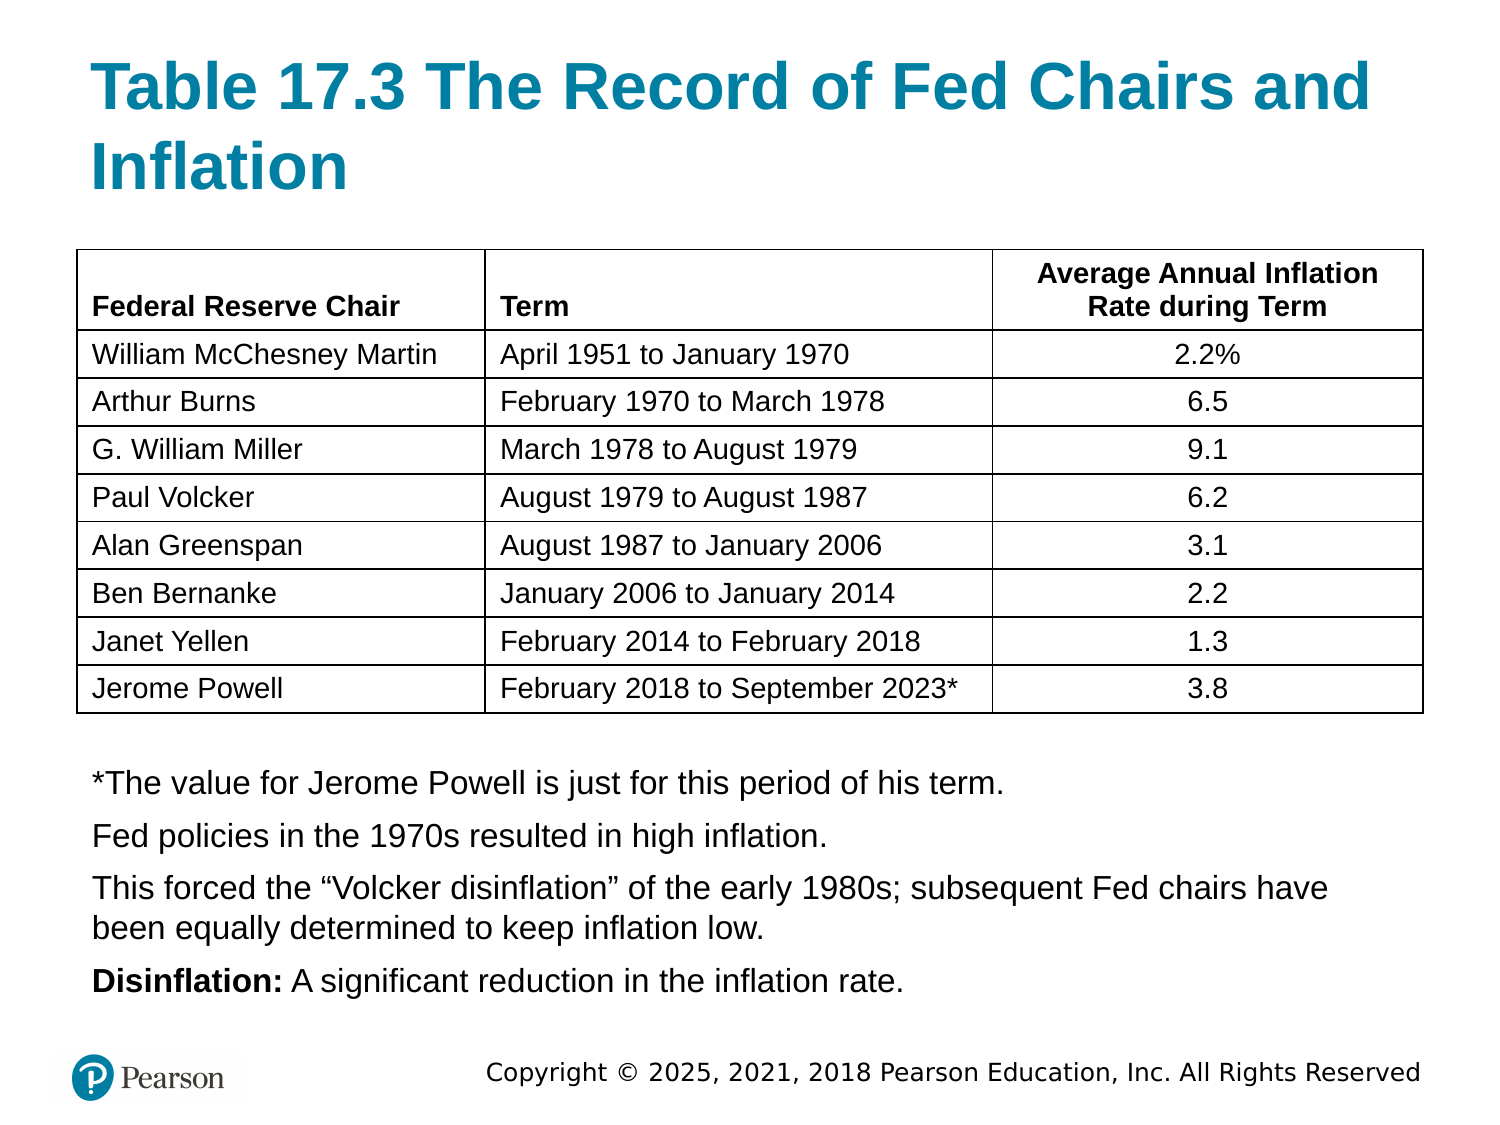

# Table 17.3 The Record of Fed Chairs and Inflation
| Federal Reserve Chair | Term | Average Annual Inflation Rate during Term |
| --- | --- | --- |
| William McChesney Martin | April 1951 to January 1970 | 2.2% |
| Arthur Burns | February 1970 to March 1978 | 6.5 |
| G. William Miller | March 1978 to August 1979 | 9.1 |
| Paul Volcker | August 1979 to August 1987 | 6.2 |
| Alan Greenspan | August 1987 to January 2006 | 3.1 |
| Ben Bernanke | January 2006 to January 2014 | 2.2 |
| Janet Yellen | February 2014 to February 2018 | 1.3 |
| Jerome Powell | February 2018 to September 2023\* | 3.8 |
*The value for Jerome Powell is just for this period of his term.
Fed policies in the 1970s resulted in high inflation.
This forced the “Volcker disinflation” of the early 1980s; subsequent Fed chairs have been equally determined to keep inflation low.
Disinflation: A significant reduction in the inflation rate.